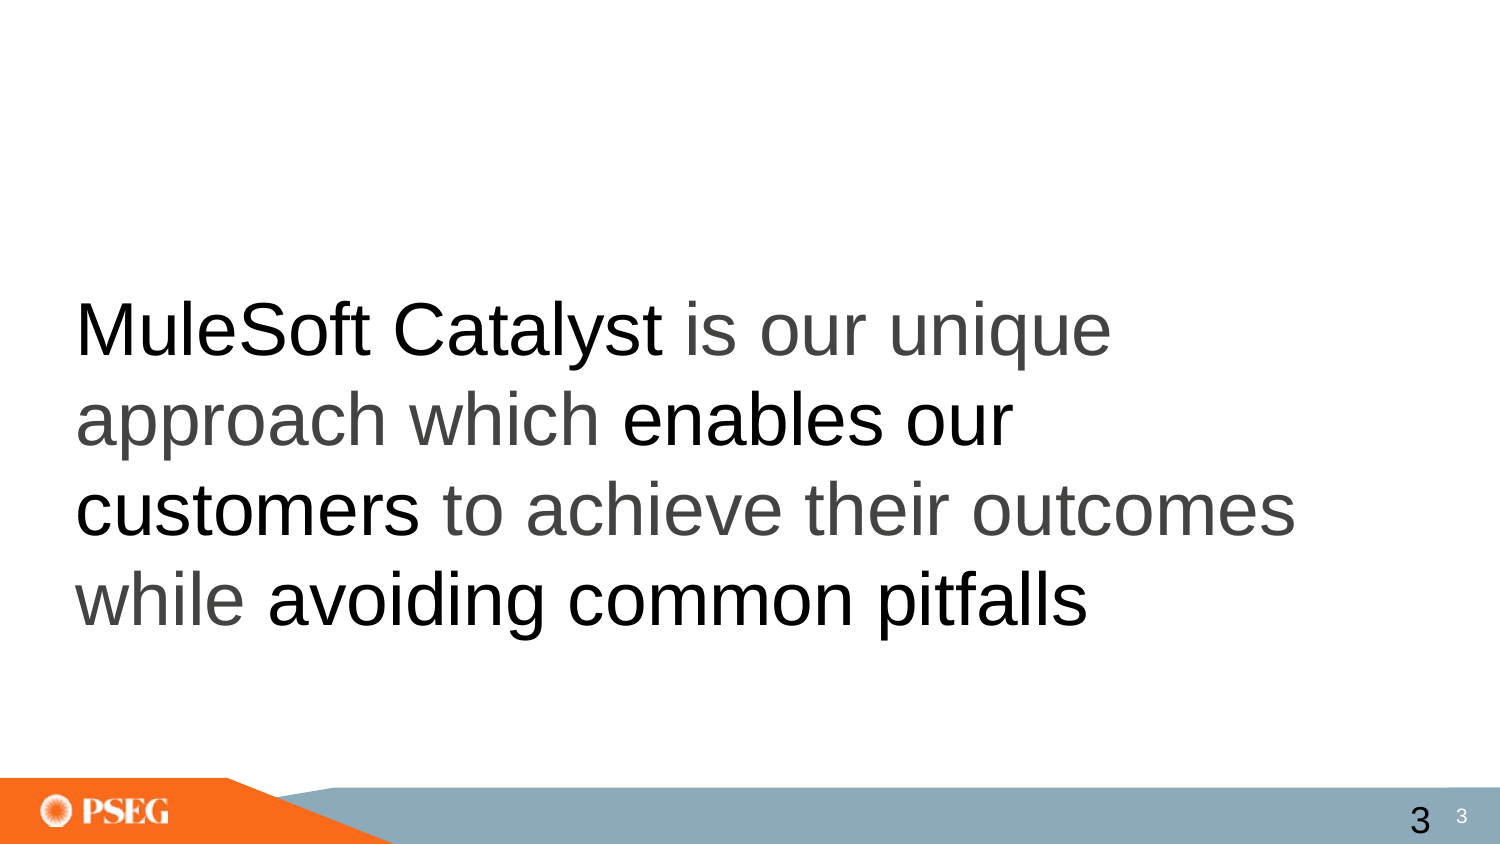

MuleSoft Catalyst is our unique approach which enables our customers to achieve their outcomes while avoiding common pitfalls
3